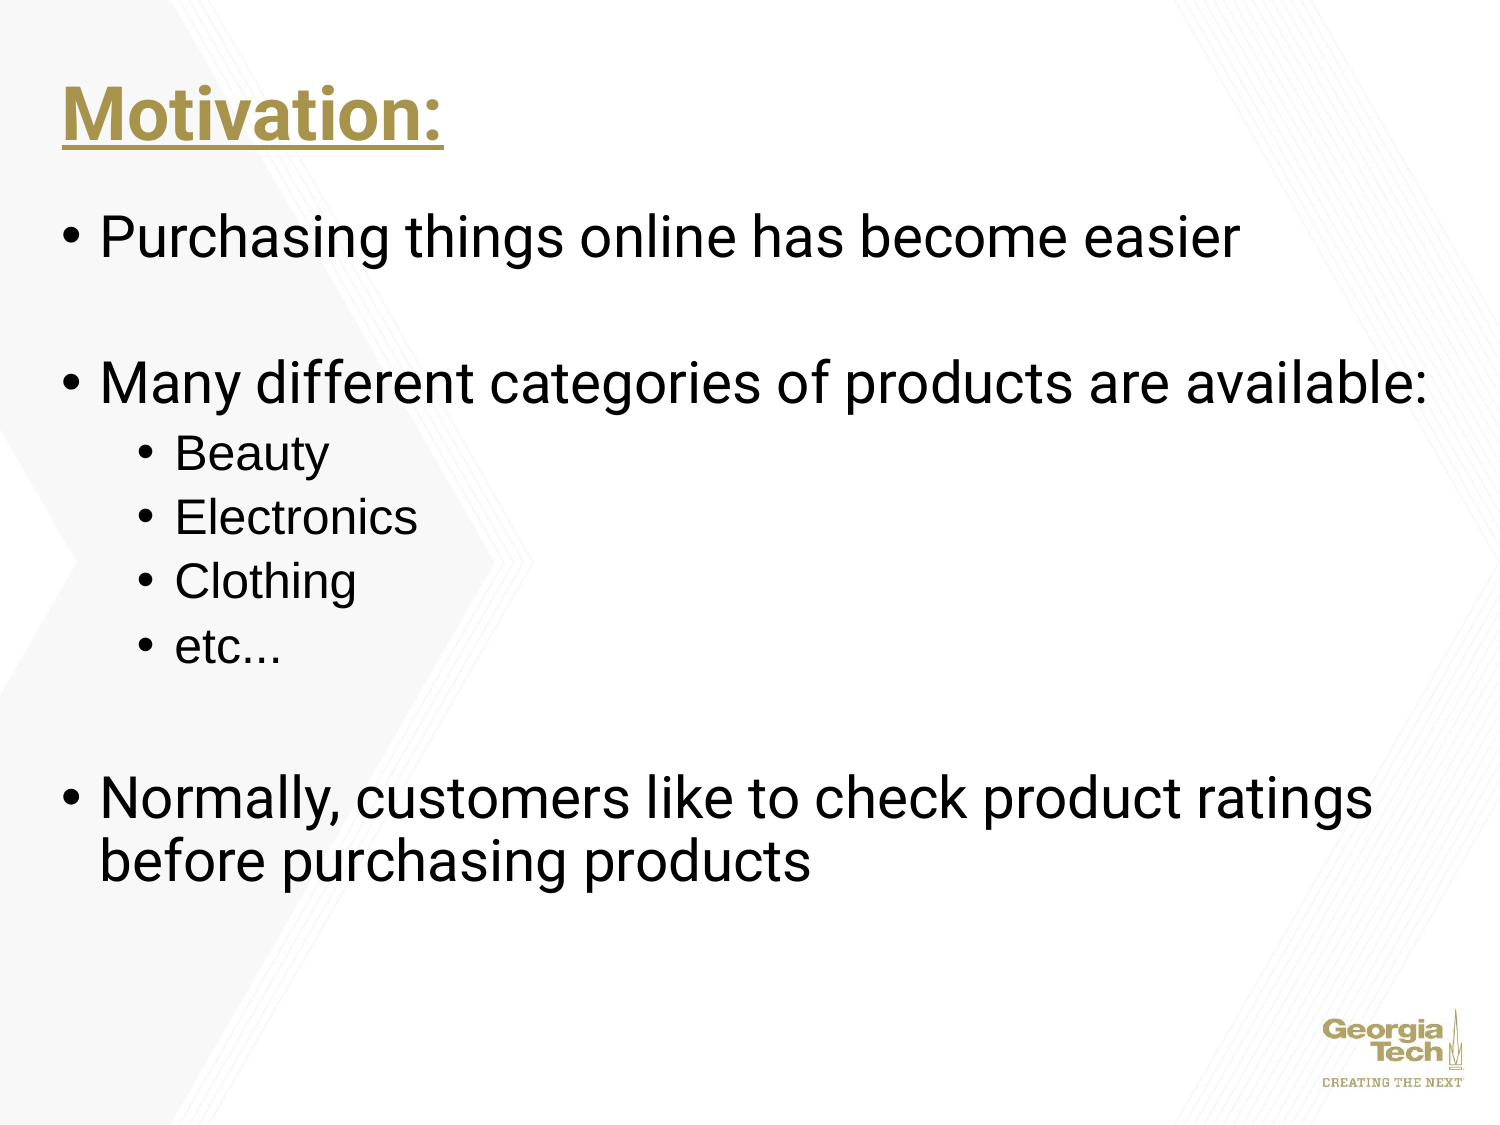

# Motivation:
Purchasing things online has become easier

Many different categories of products are available:
Beauty
Electronics
Clothing
etc...

Normally, customers like to check product ratings before purchasing products